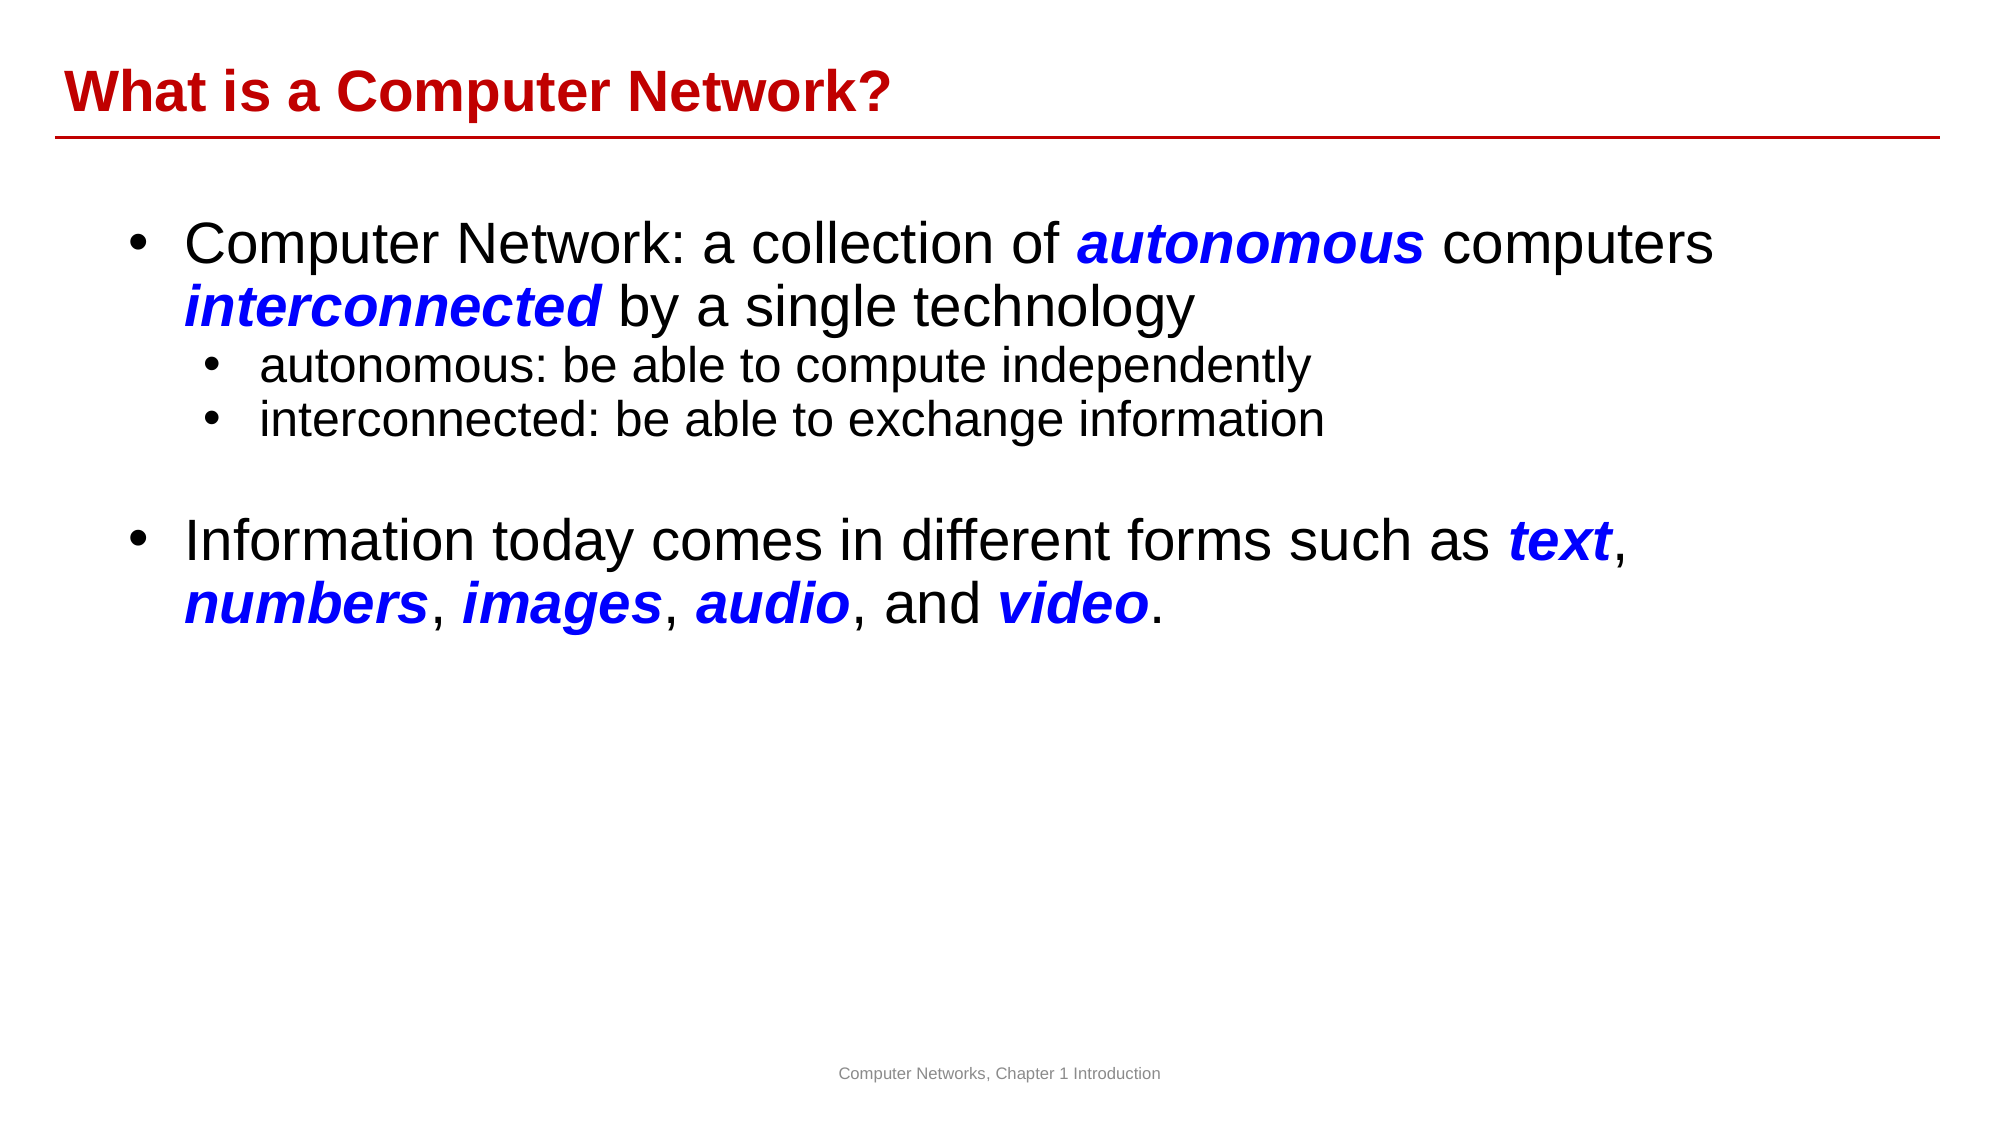

What is a Computer Network?
Computer Network: a collection of autonomous computers interconnected by a single technology
autonomous: be able to compute independently
interconnected: be able to exchange information

Information today comes in different forms such as text, numbers, images, audio, and video.

Computer Networks, Chapter 1 Introduction